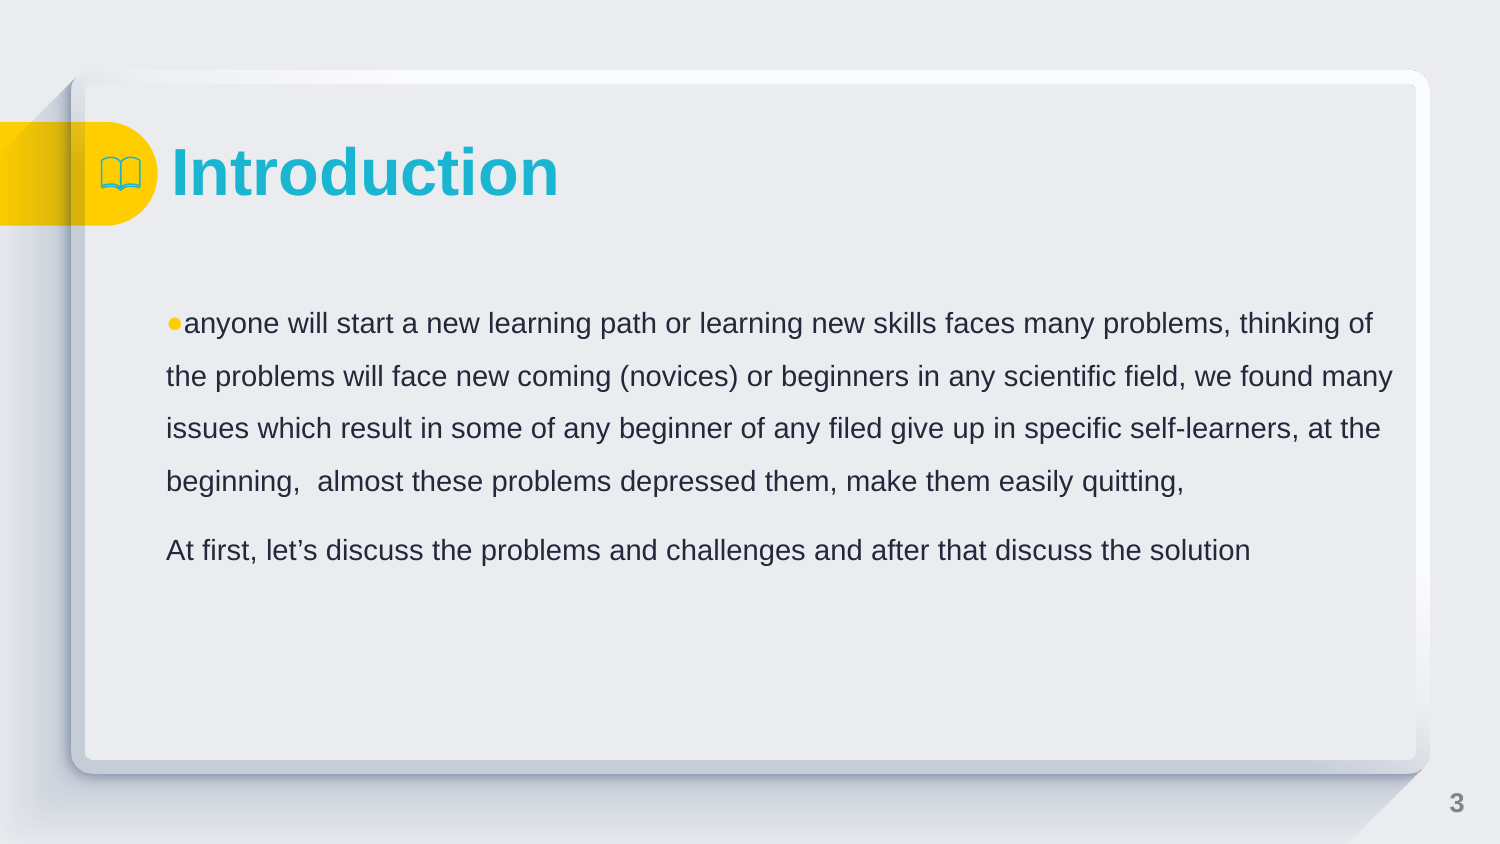

# Introduction

anyone will start a new learning path or learning new skills faces many problems, thinking of the problems will face new coming (novices) or beginners in any scientific field, we found many issues which result in some of any beginner of any filed give up in specific self-learners, at the beginning,  almost these problems depressed them, make them easily quitting,
At first, let’s discuss the problems and challenges and after that discuss the solution

3